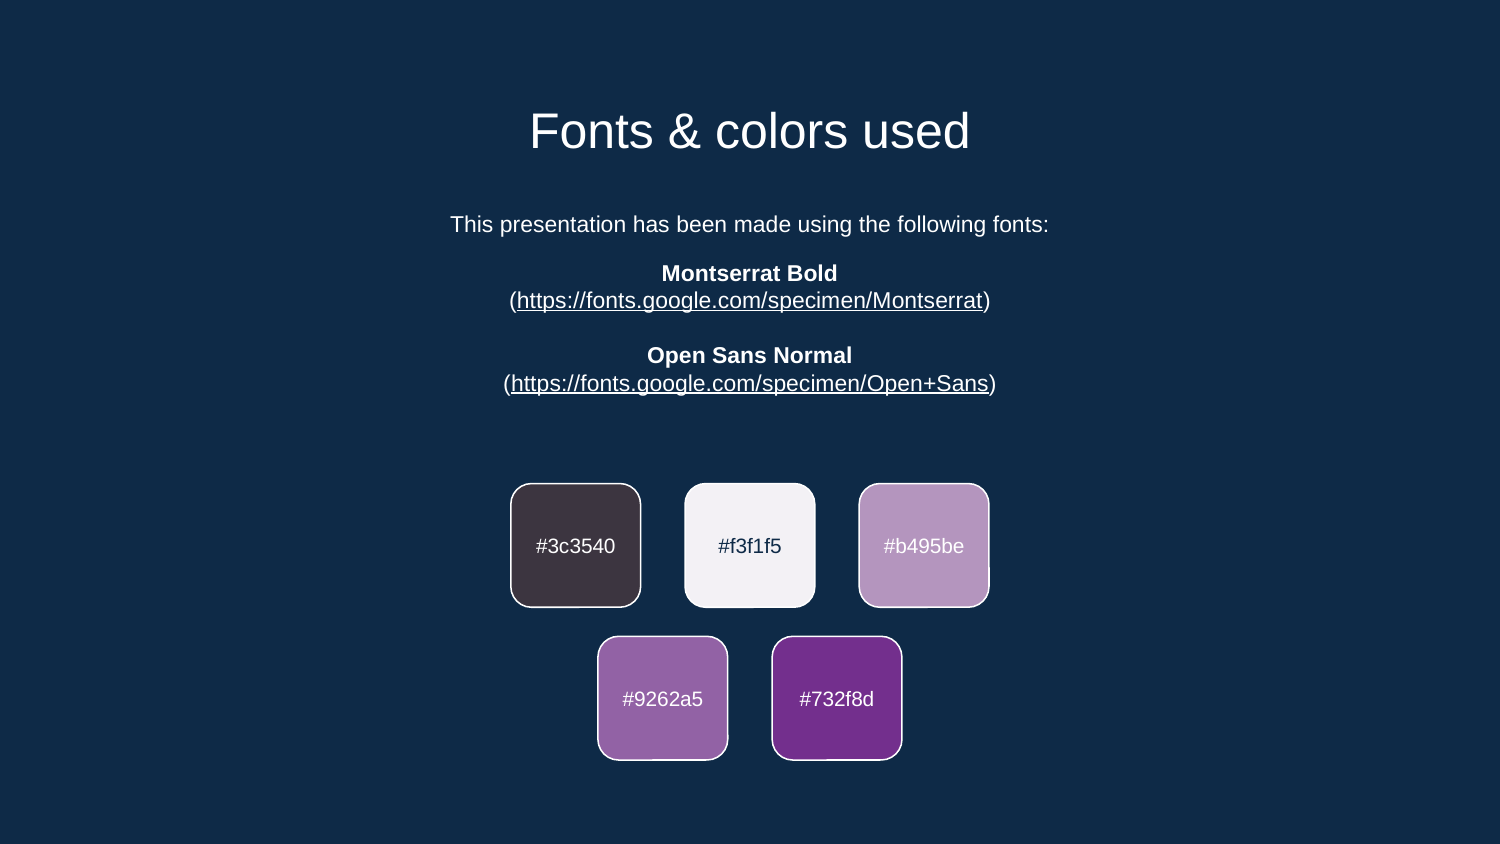

# Fonts & colors used
This presentation has been made using the following fonts:
Montserrat Bold
(https://fonts.google.com/specimen/Montserrat)

Open Sans Normal
(https://fonts.google.com/specimen/Open+Sans)

#3c3540
#f3f1f5
#b495be

#9262a5
#732f8d